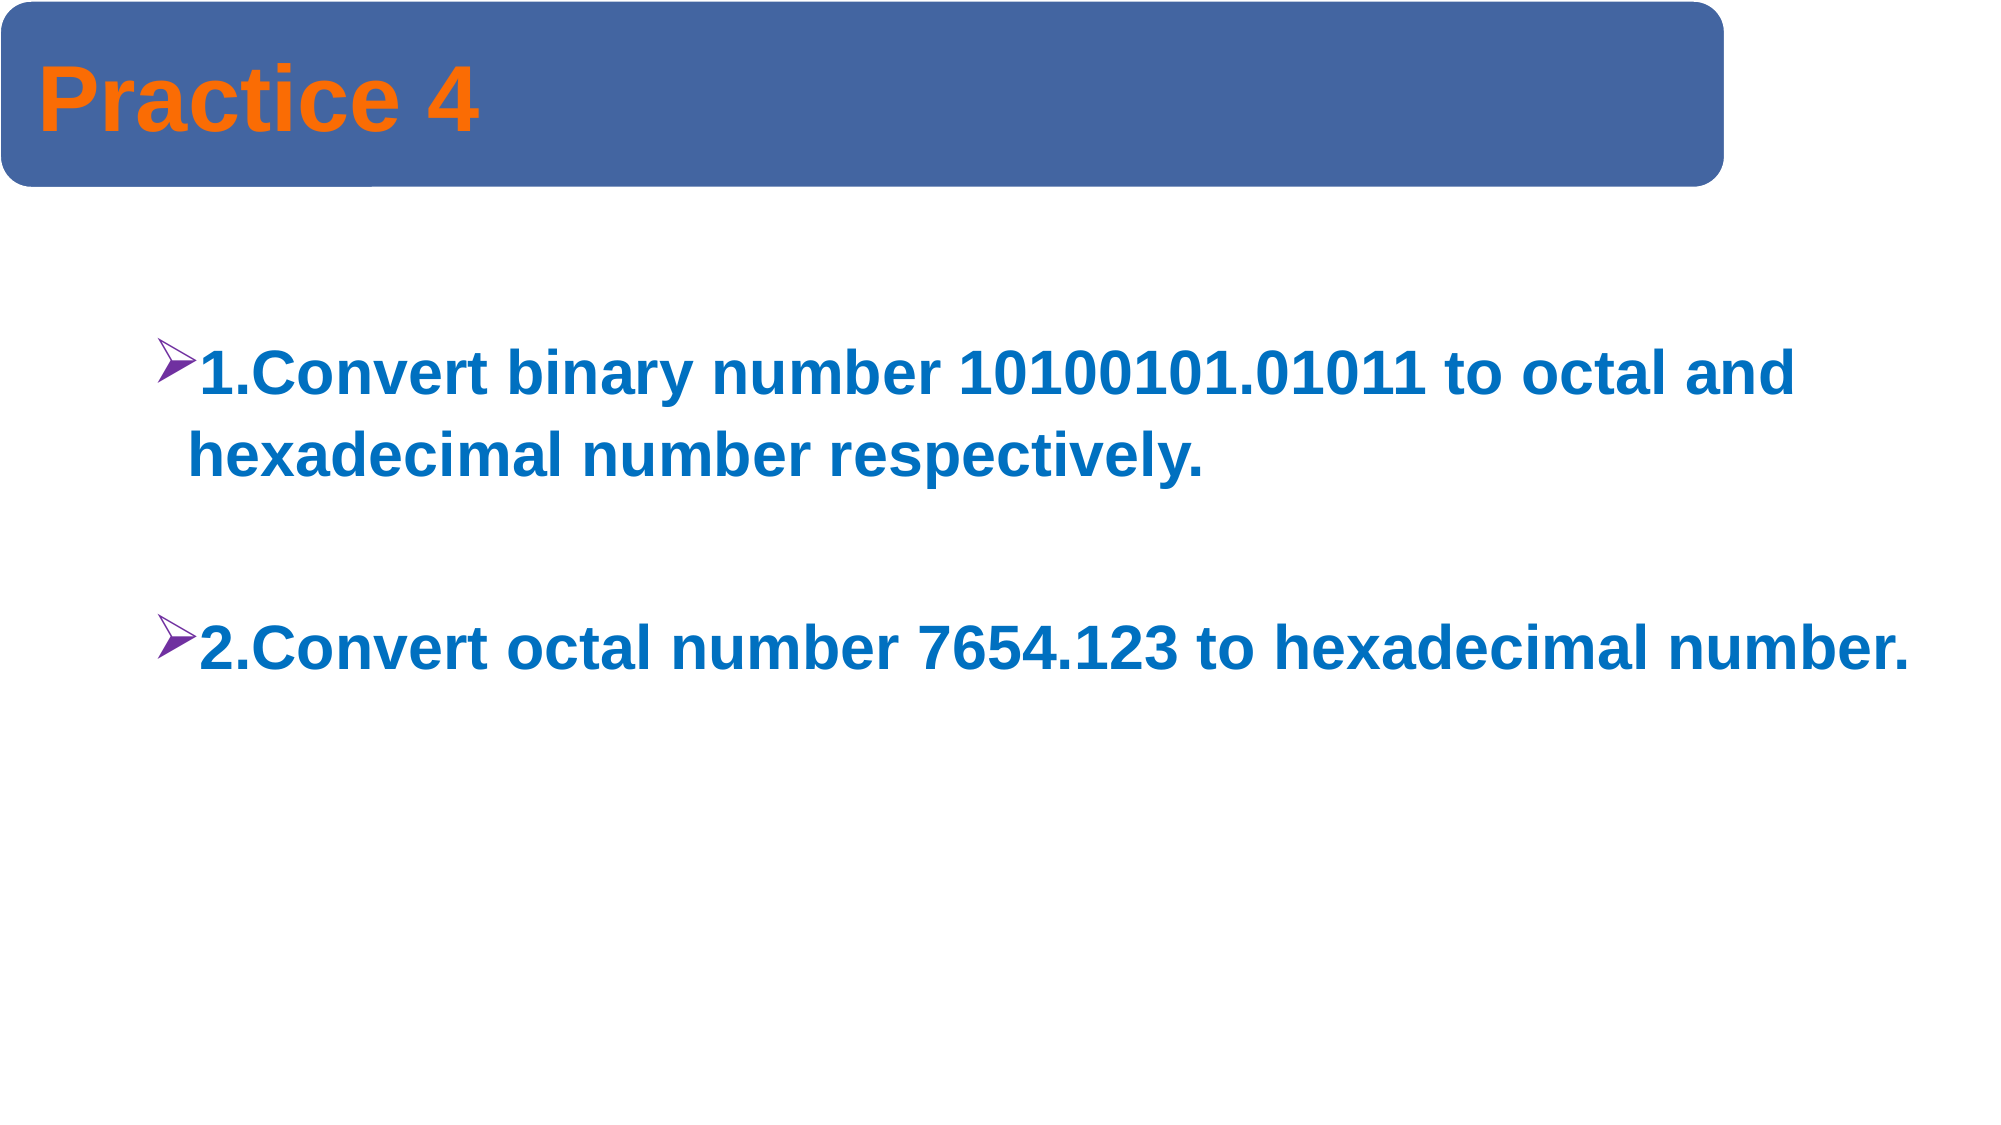

Practice 4
1.Convert binary number 10100101.01011 to octal and hexadecimal number respectively.

2.Convert octal number 7654.123 to hexadecimal number.